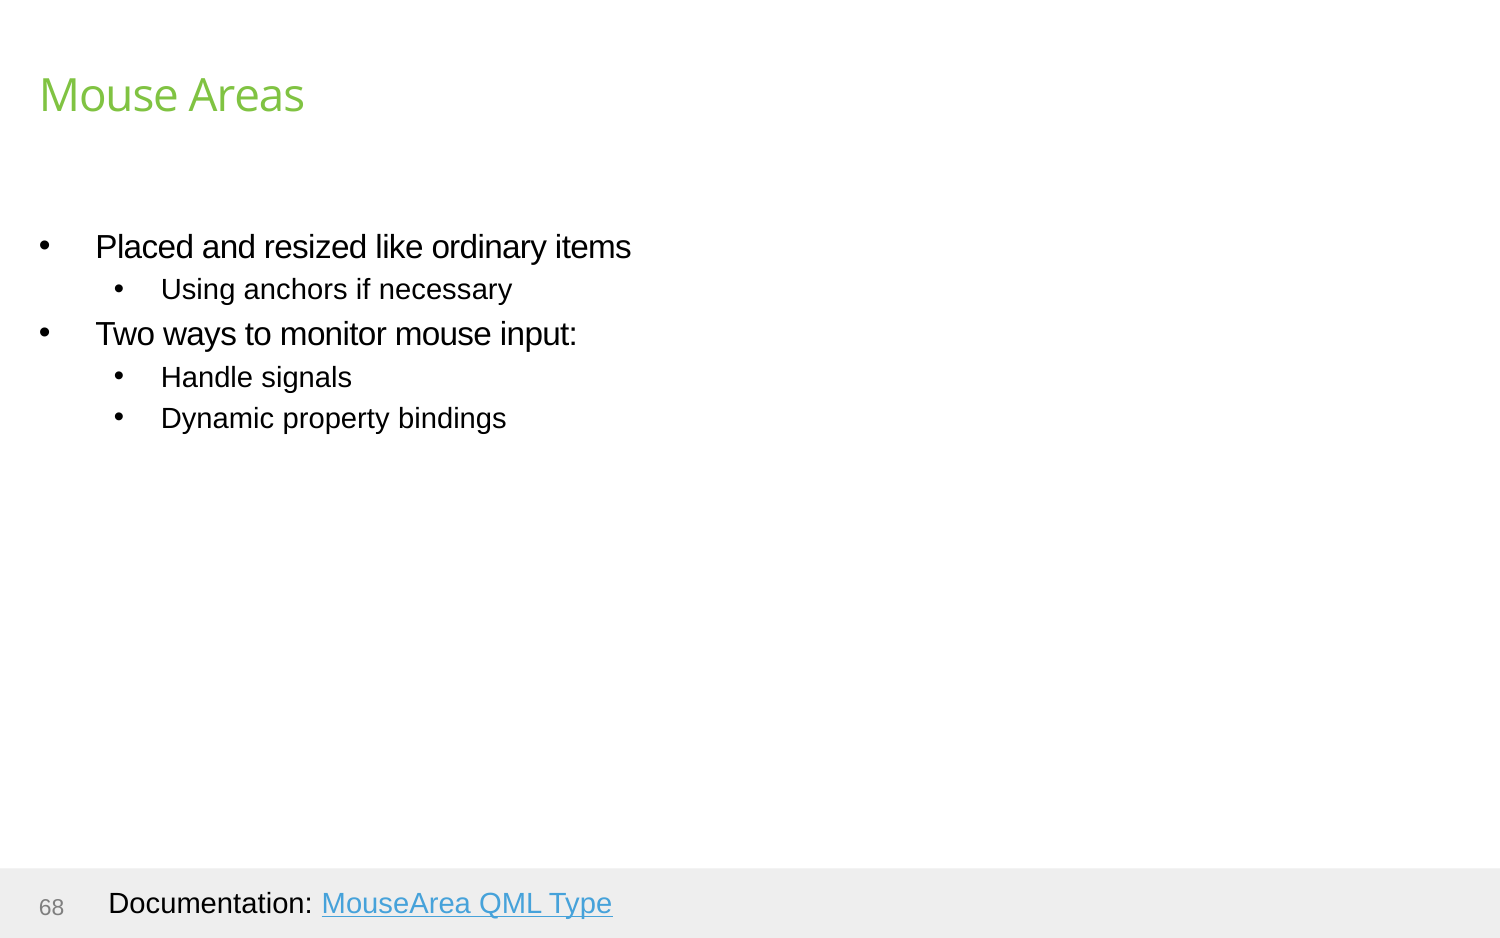

# Mouse Areas
Placed and resized like ordinary items
Using anchors if necessary
Two ways to monitor mouse input:
Handle signals
Dynamic property bindings
68
Documentation: MouseArea QML Type